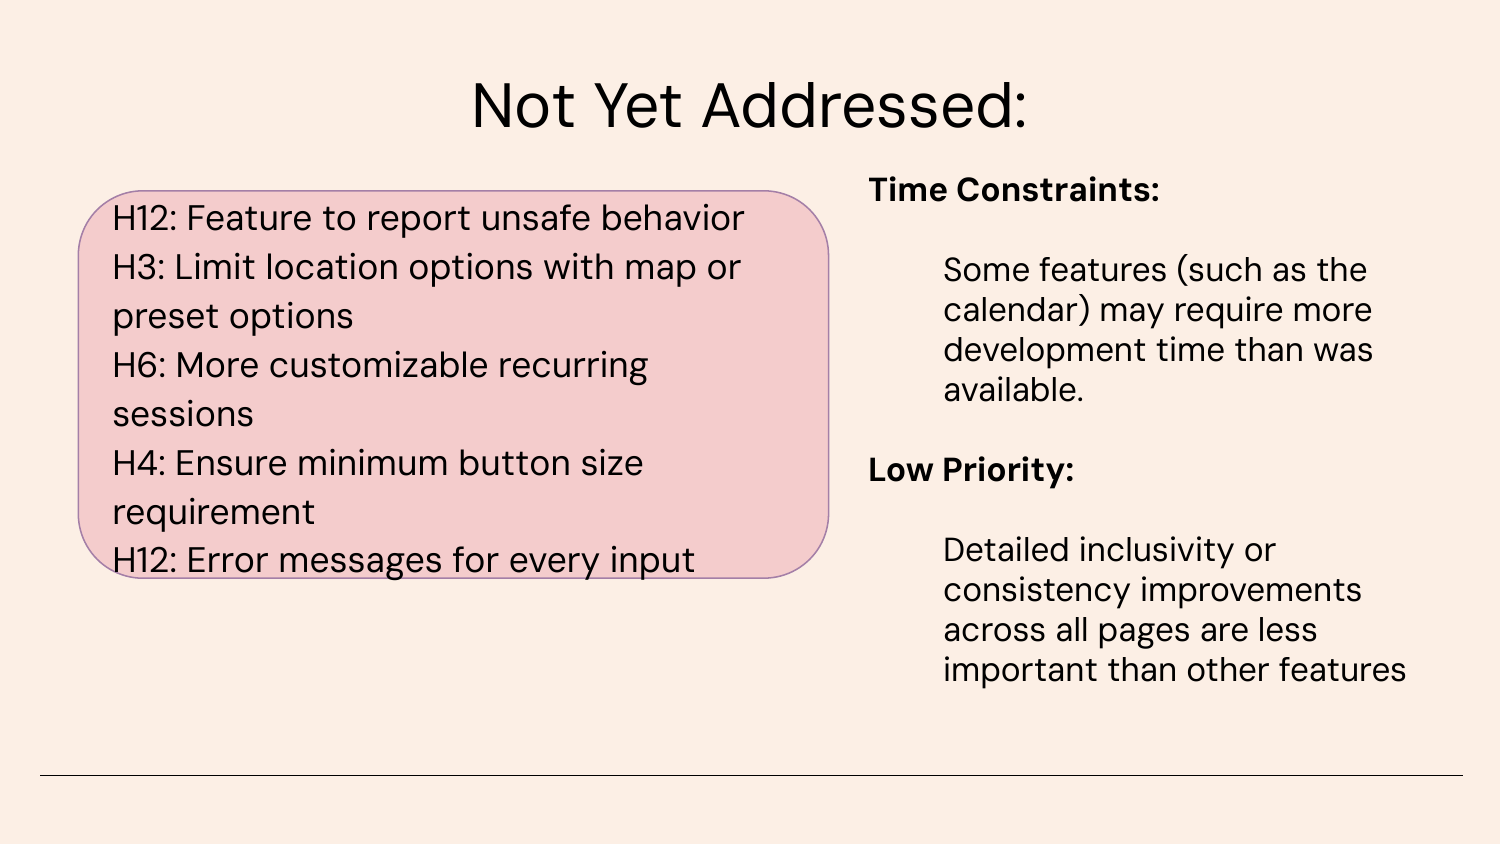

Not Yet Addressed:
Time Constraints:

Some features (such as the calendar) may require more development time than was available.

Low Priority:

Detailed inclusivity or consistency improvements across all pages are less important than other features
H12: Feature to report unsafe behavior
H3: Limit location options with map or preset options
H6: More customizable recurring sessions
H4: Ensure minimum button size requirement
H12: Error messages for every input